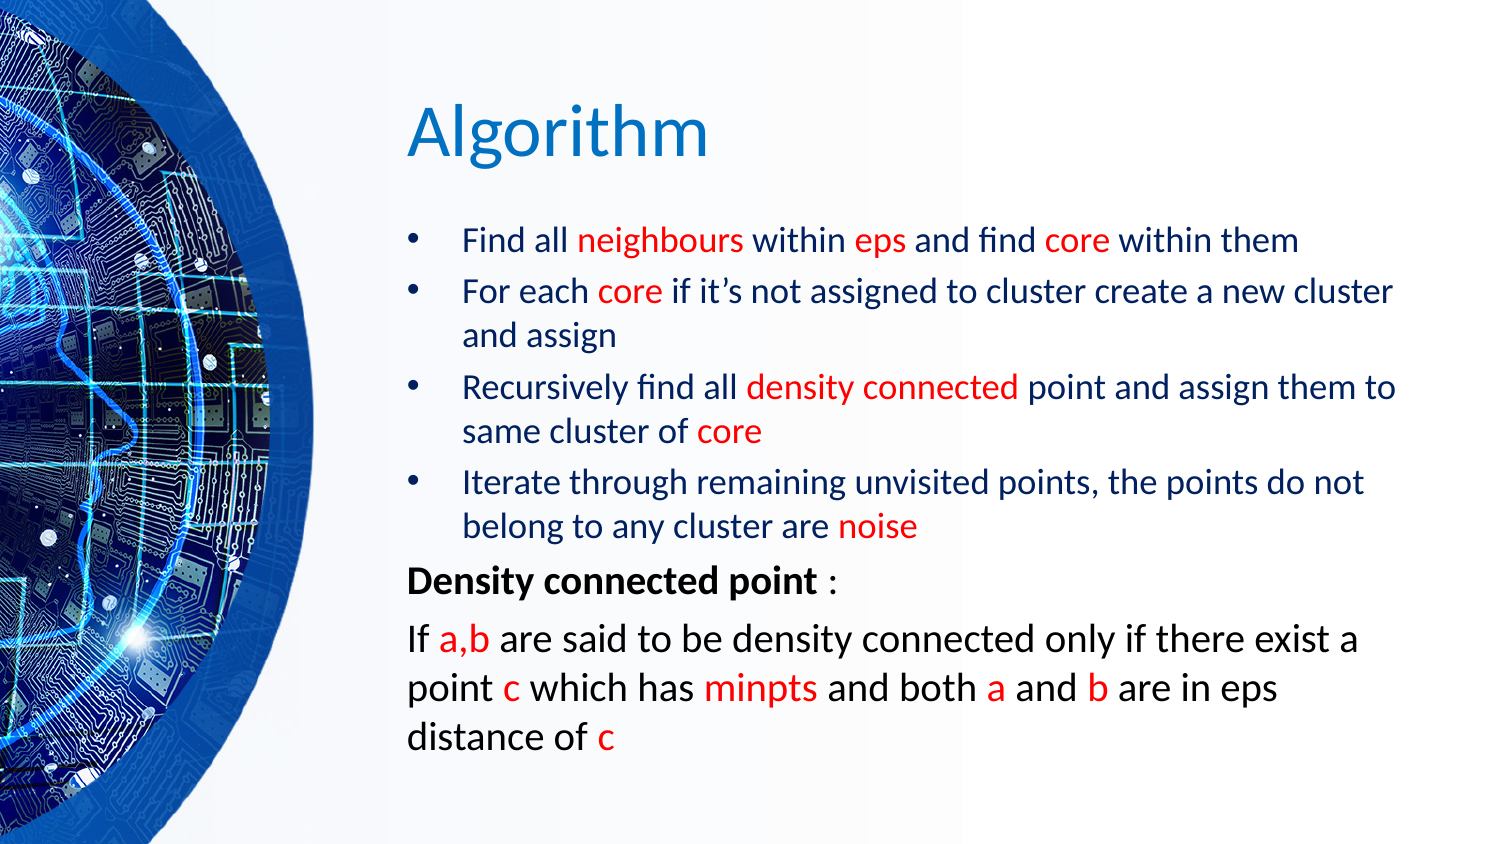

# Algorithm
Find all neighbours within eps and find core within them
For each core if it’s not assigned to cluster create a new cluster and assign
Recursively find all density connected point and assign them to same cluster of core
Iterate through remaining unvisited points, the points do not belong to any cluster are noise
Density connected point :
If a,b are said to be density connected only if there exist a point c which has minpts and both a and b are in eps distance of c